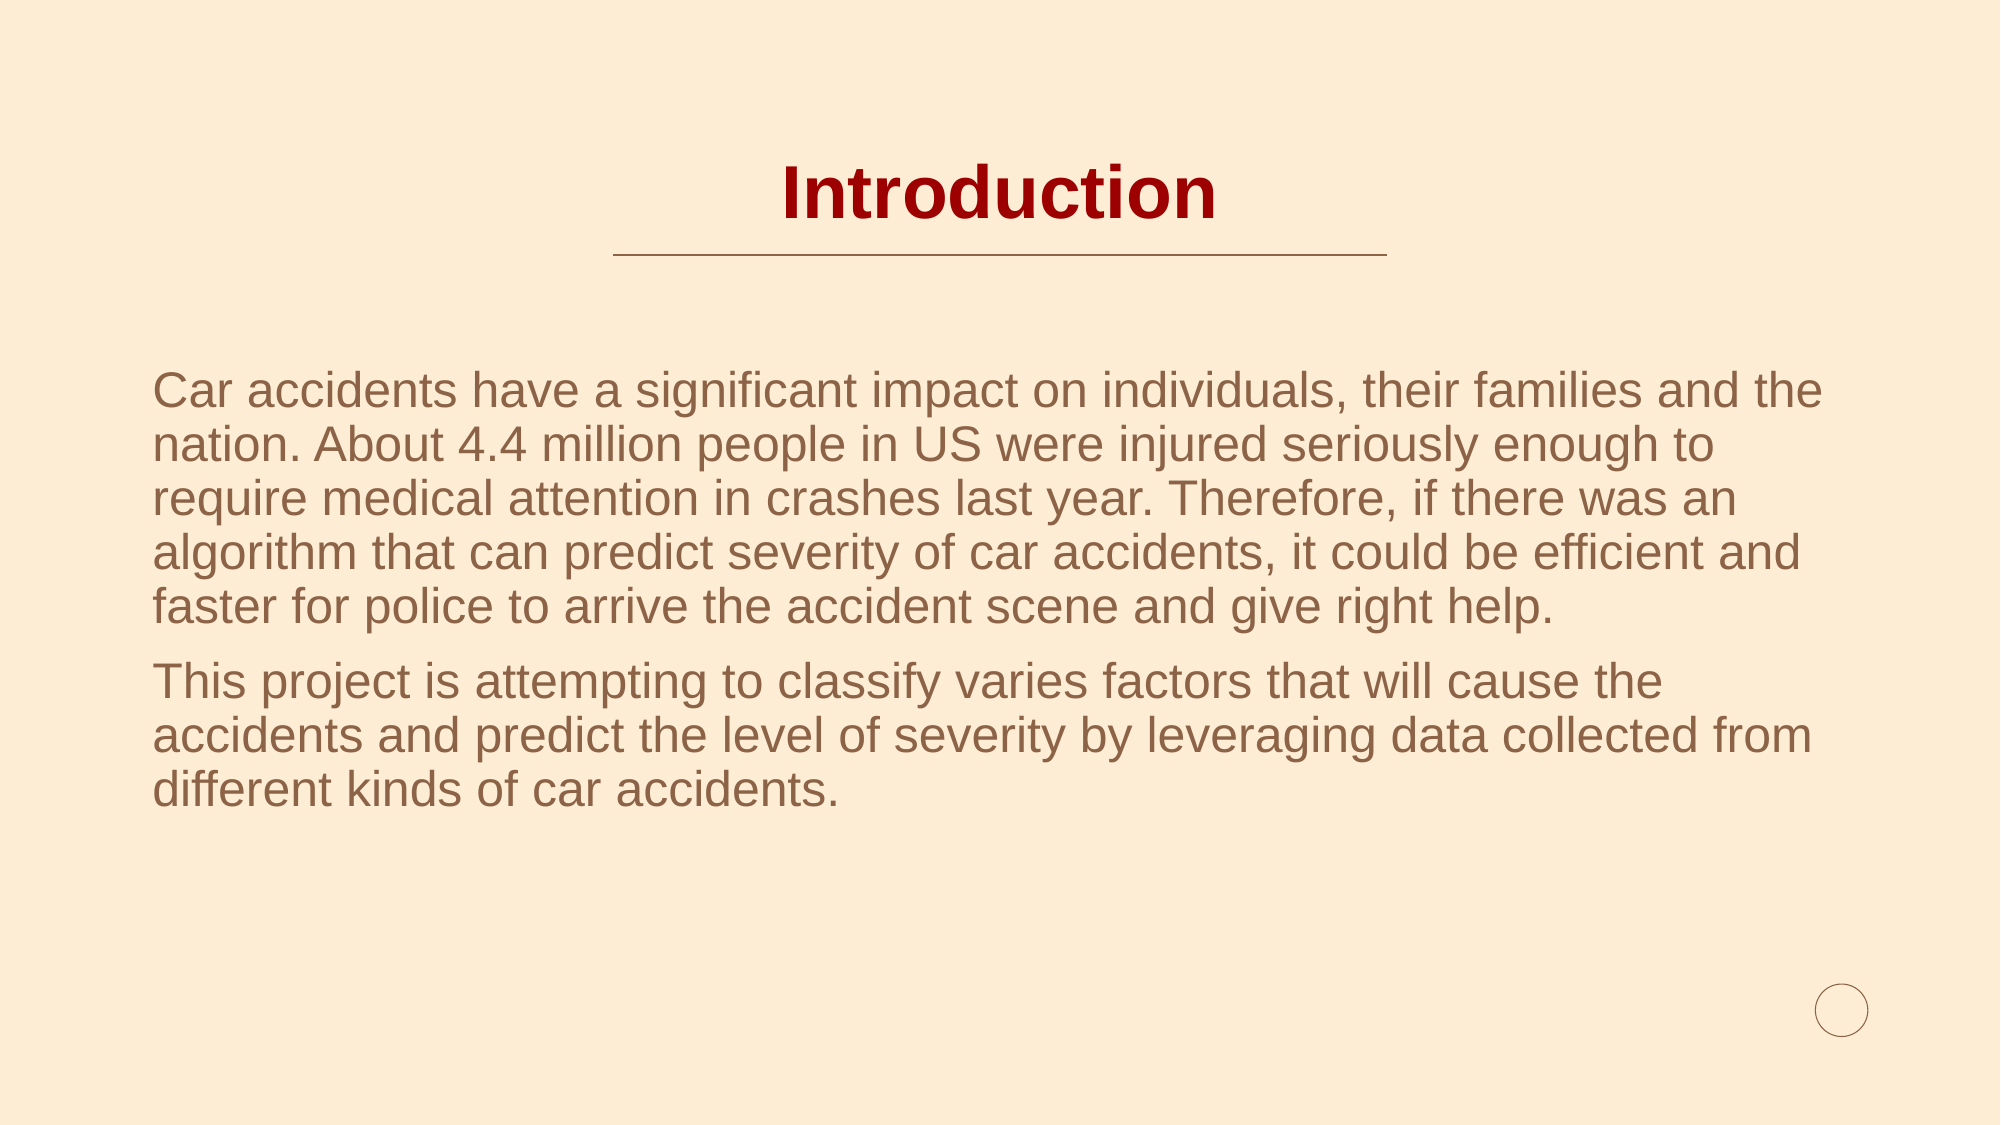

# Introduction
Car accidents have a significant impact on individuals, their families and the nation. About 4.4 million people in US were injured seriously enough to require medical attention in crashes last year. Therefore, if there was an algorithm that can predict severity of car accidents, it could be efficient and faster for police to arrive the accident scene and give right help.
This project is attempting to classify varies factors that will cause the accidents and predict the level of severity by leveraging data collected from different kinds of car accidents.